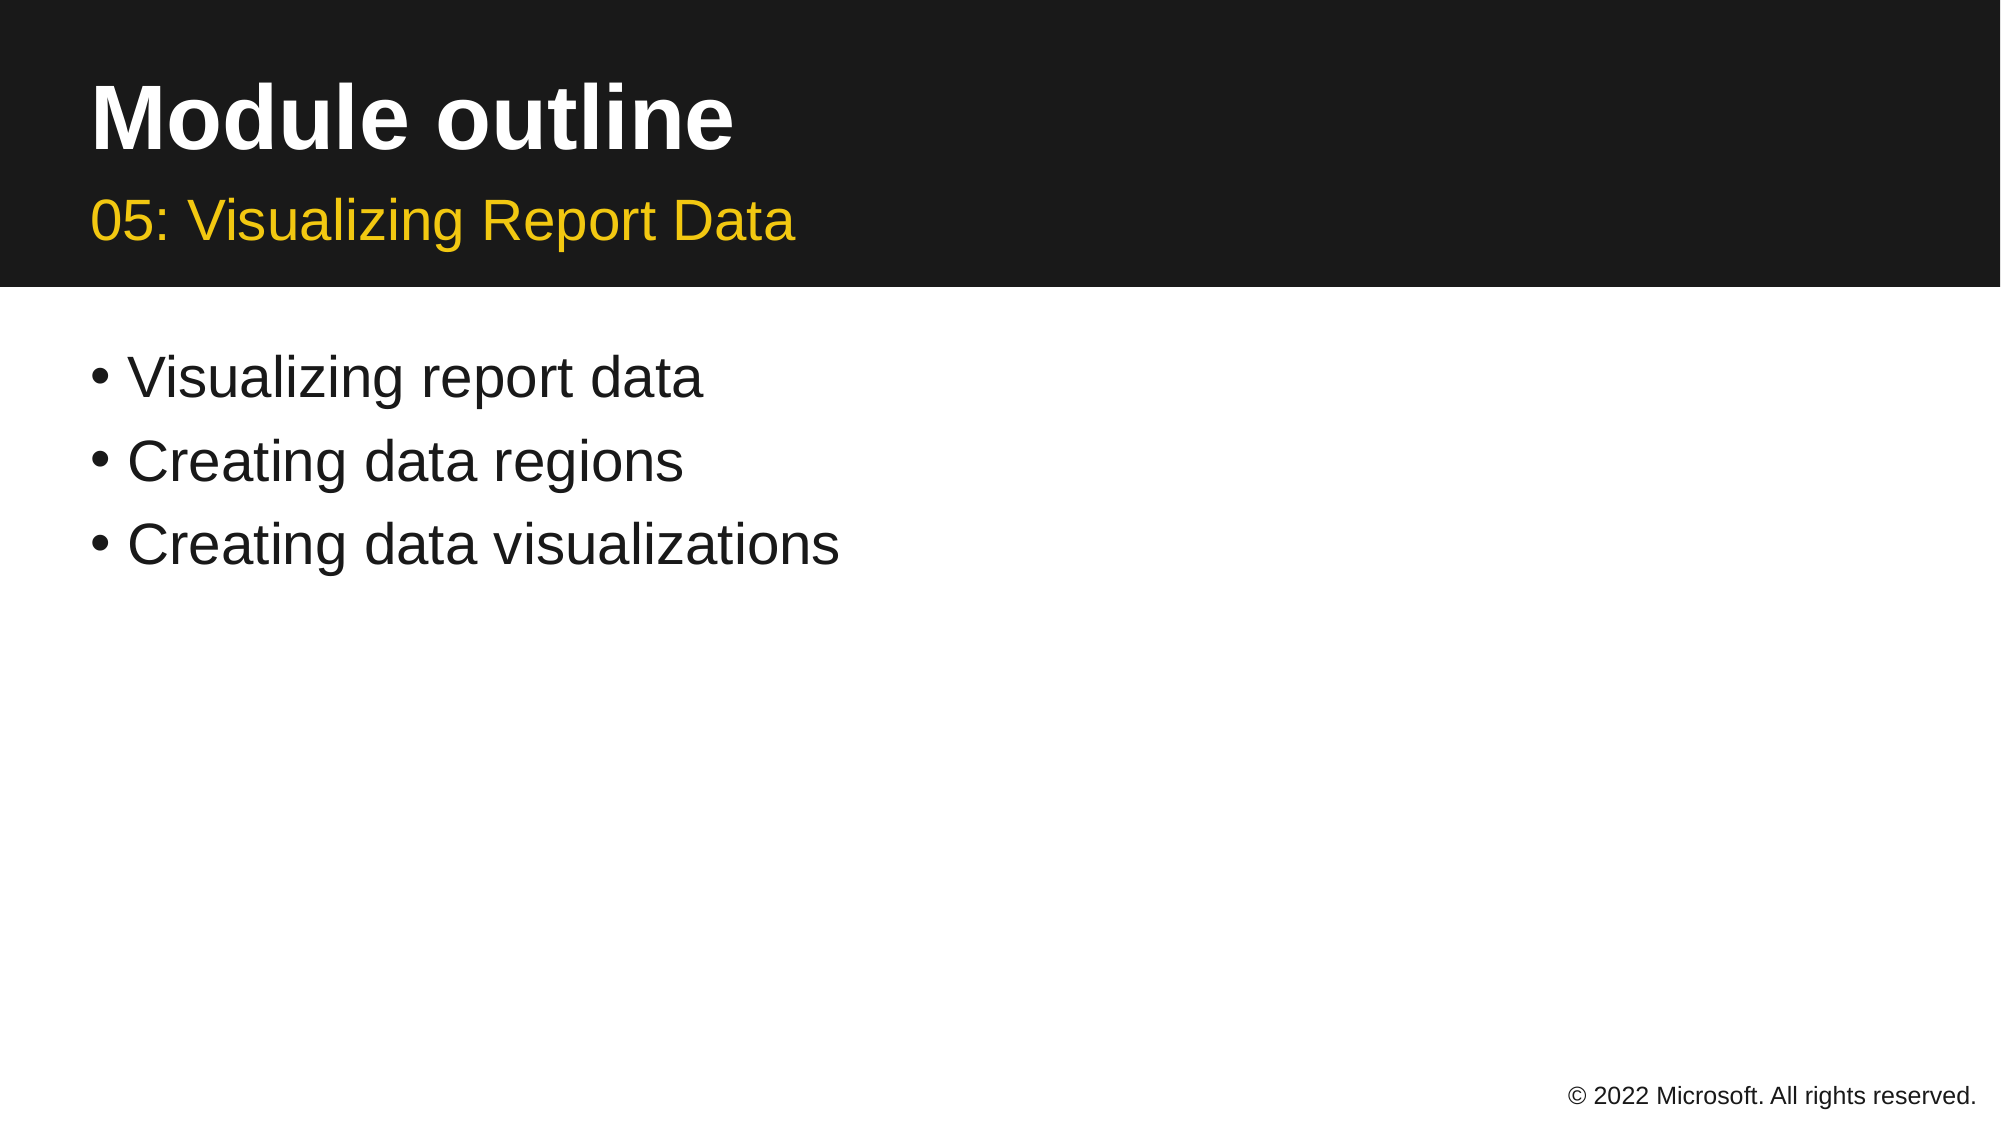

# Module outline
05: Visualizing Report Data
Visualizing report data
Creating data regions
Creating data visualizations

© 2022 Microsoft. All rights reserved.